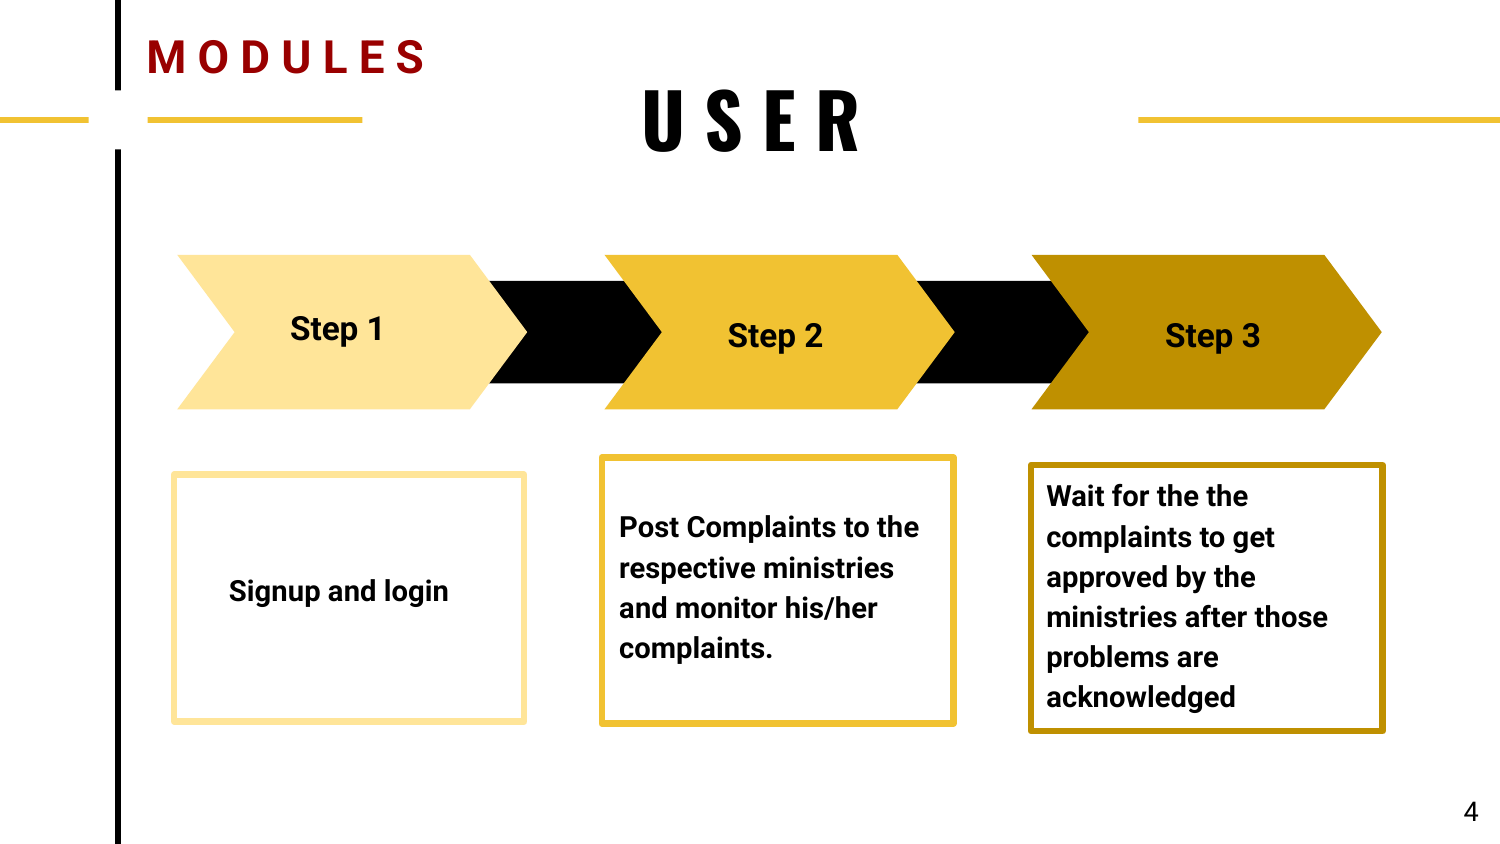

M O D U L E S
# U S E R

]
]
Step 1
Step 2
Step 3

Wait for the the complaints to get approved by the ministries after those problems are acknowledged

Post Complaints to the respective ministries and monitor his/her complaints.

Signup and login

4